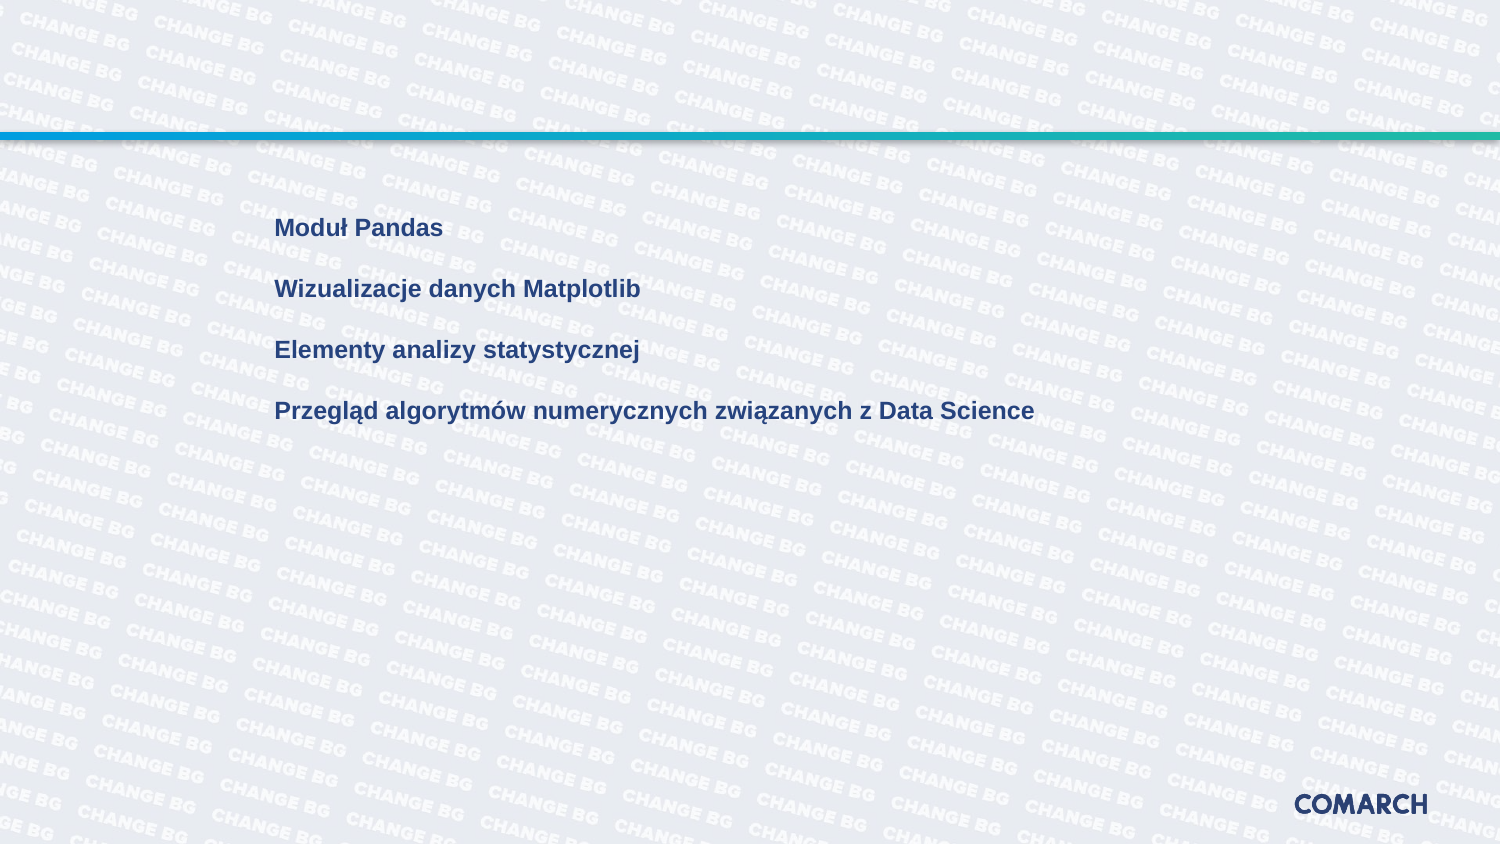

#

Moduł Pandas

Wizualizacje danych Matplotlib

Elementy analizy statystycznej

Przegląd algorytmów numerycznych związanych z Data Science